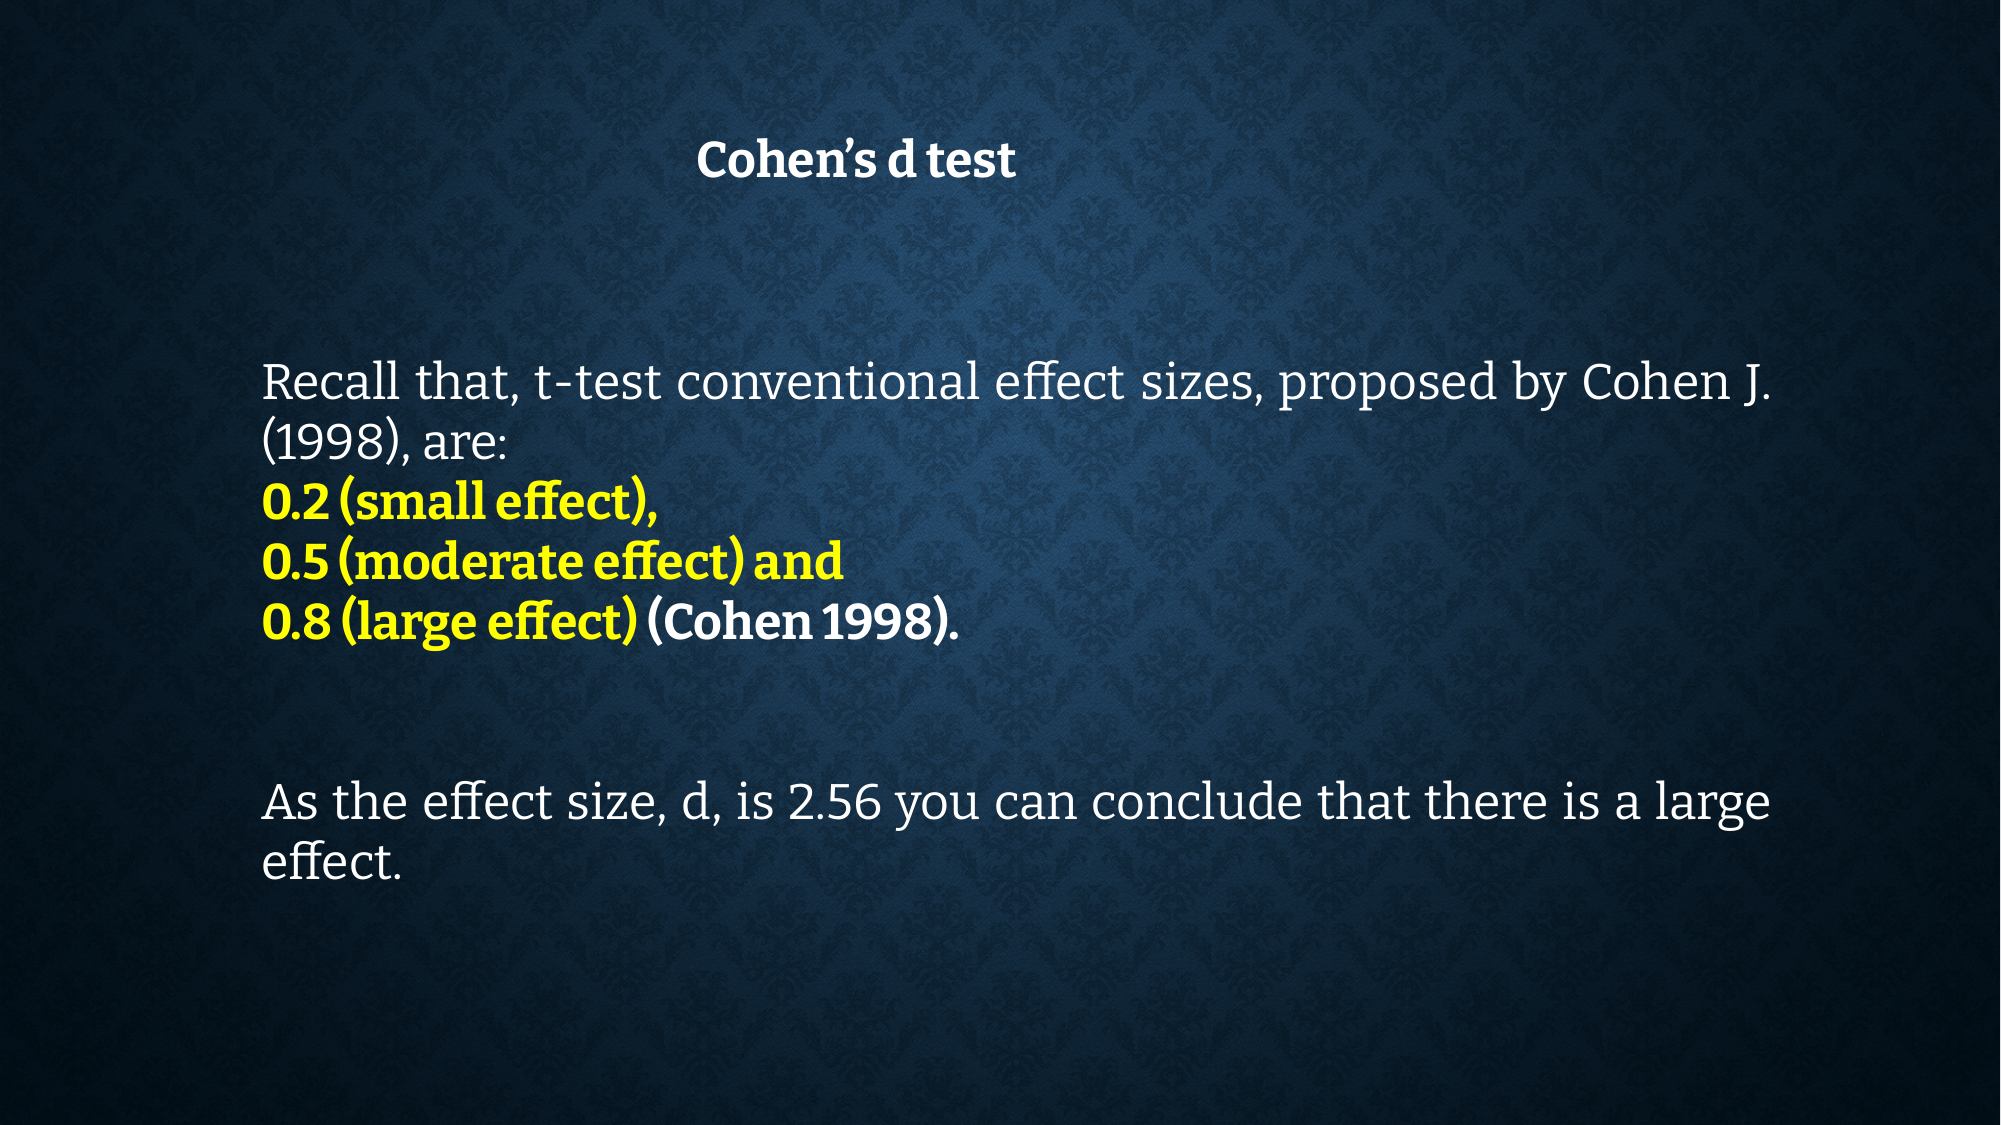

Cohen’s d test
Recall that, t-test conventional effect sizes, proposed by Cohen J. (1998), are:
0.2 (small effect),
0.5 (moderate effect) and
0.8 (large effect) (Cohen 1998).

As the effect size, d, is 2.56 you can conclude that there is a large effect.